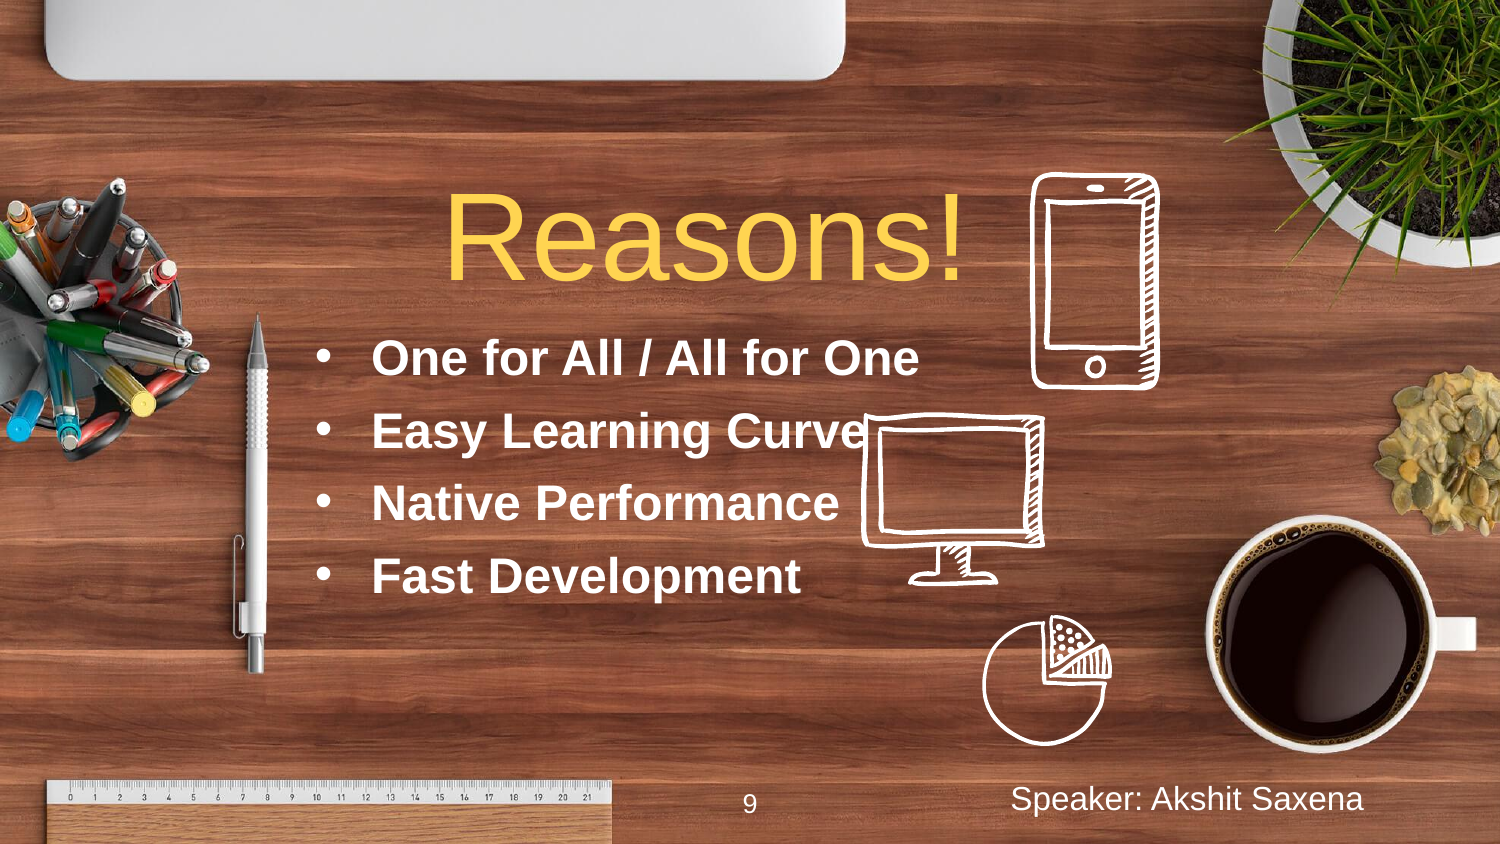

Reasons!
One for All / All for One
Easy Learning Curve
Native Performance
Fast Development

9
Speaker: Akshit Saxena